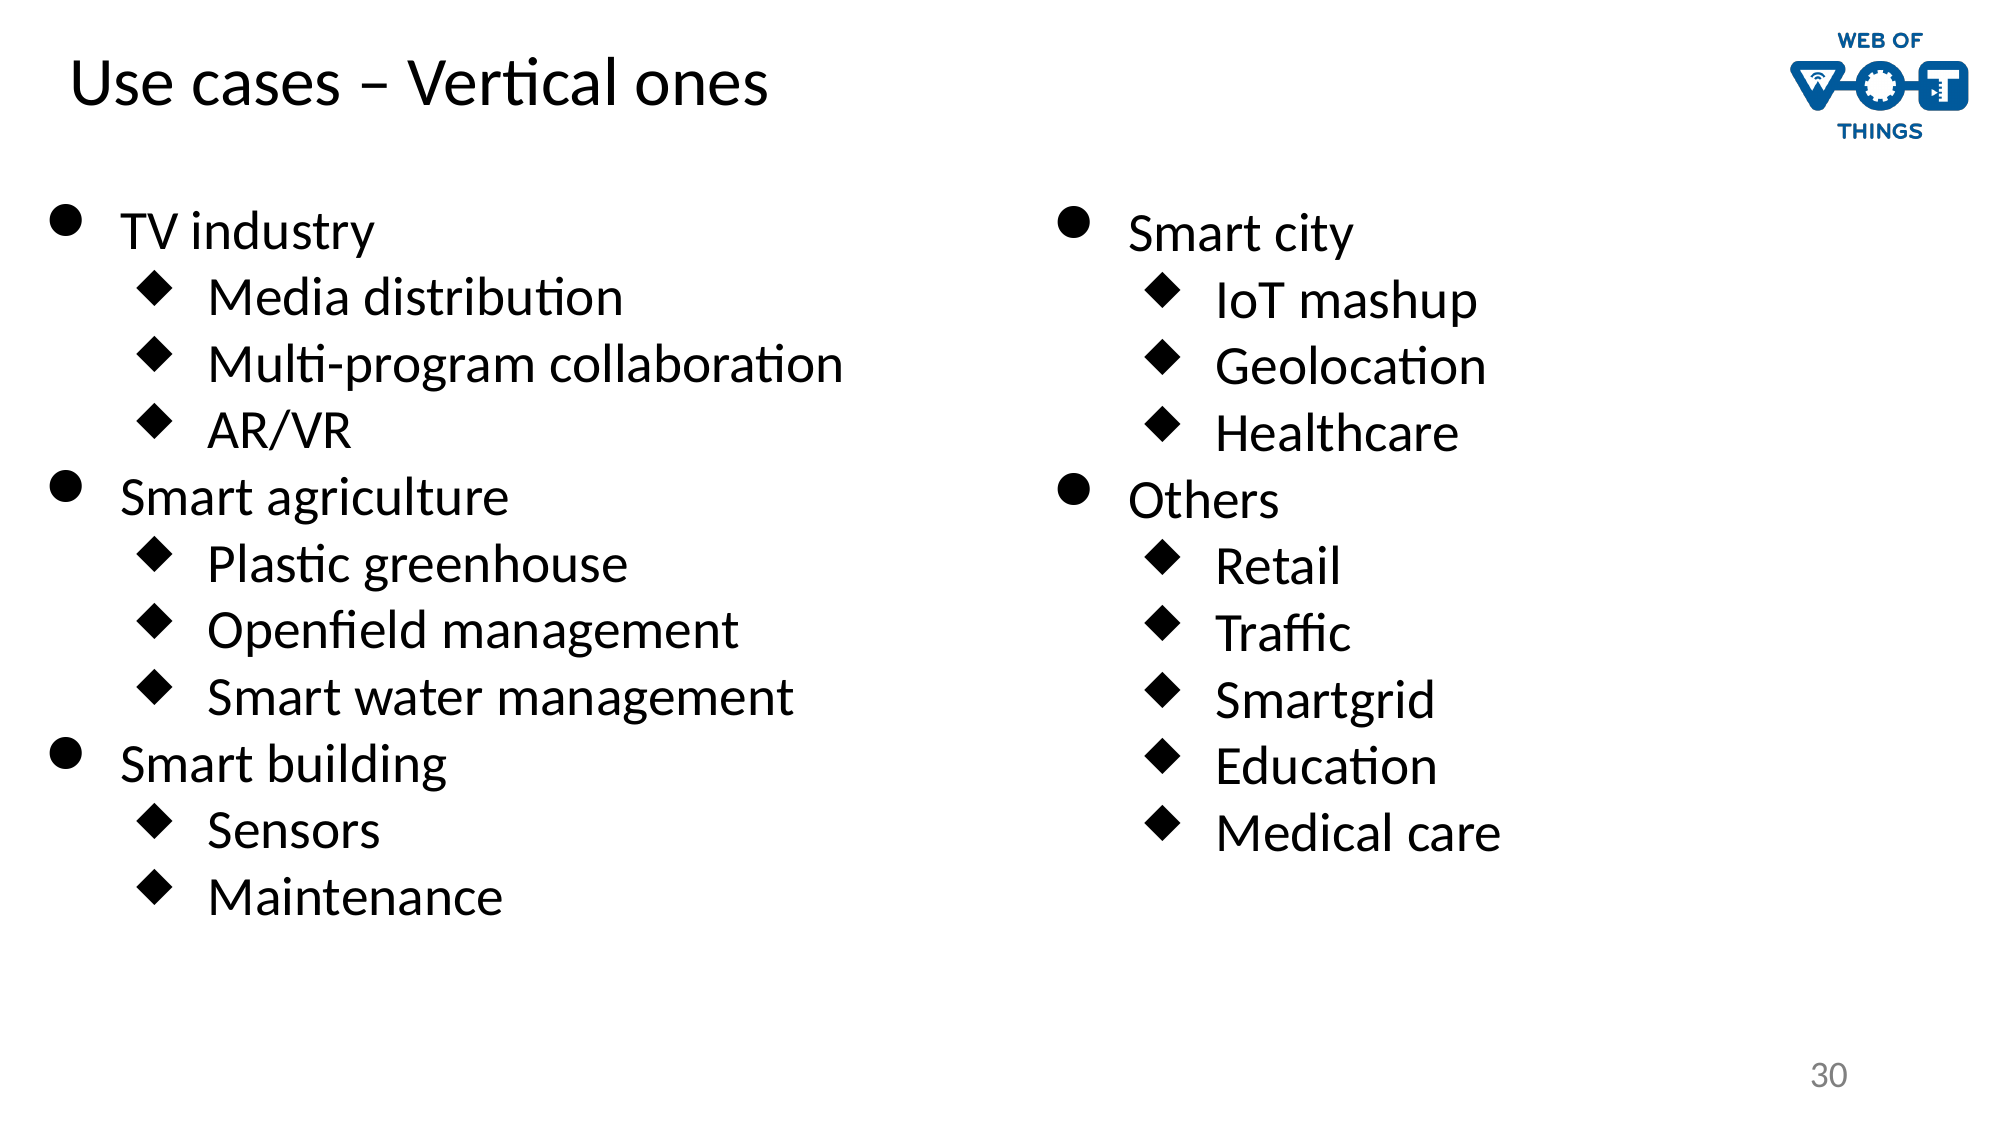

Use cases – Vertical ones
TV industry
Media distribution
Multi-program collaboration
AR/VR
Smart agriculture
Plastic greenhouse
Openfield management
Smart water management
Smart building
Sensors
Maintenance

Smart city
IoT mashup
Geolocation
Healthcare
Others
Retail
Traffic
Smartgrid
Education
Medical care

30